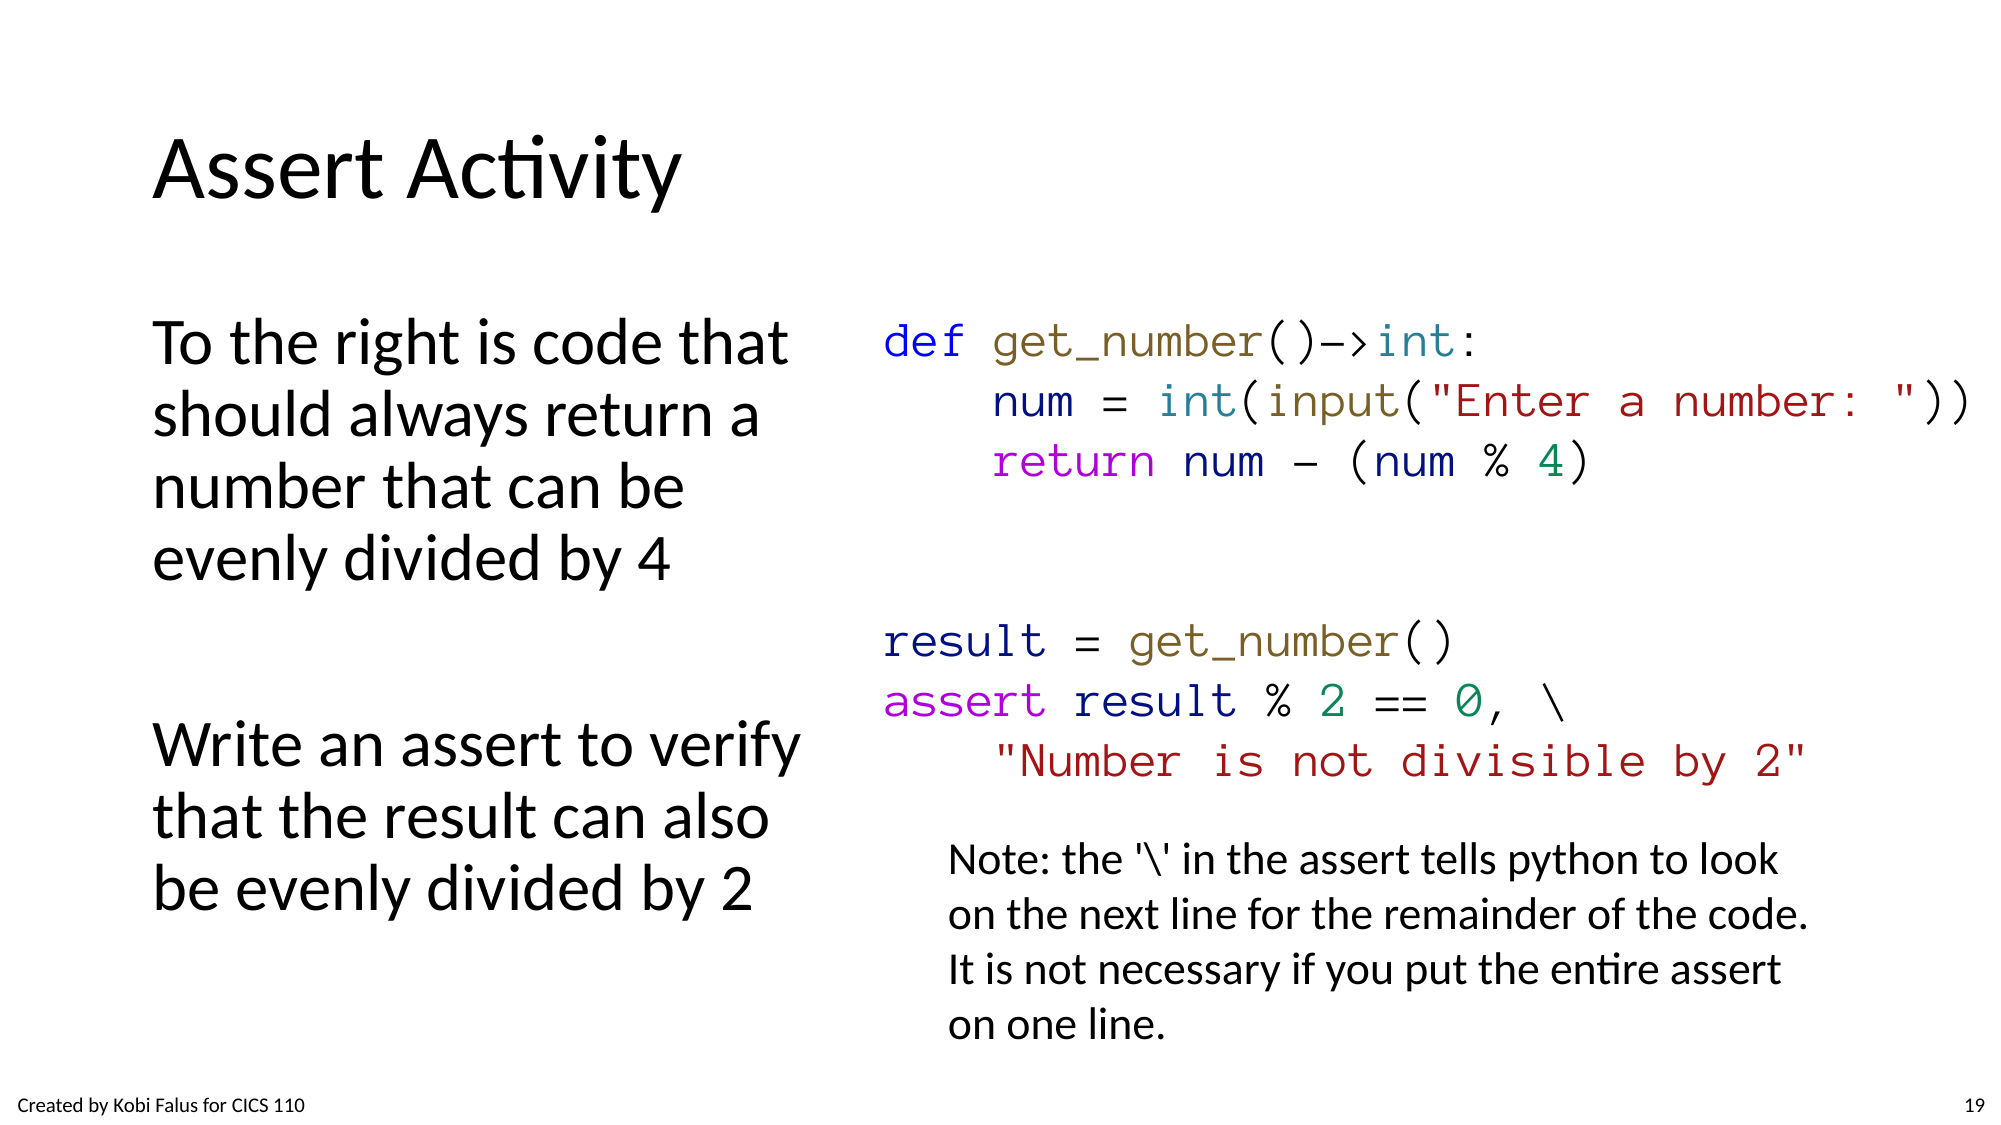

# Assert Activity
To the right is code that should always return a number that can be evenly divided by 4

Write an assert to verify that the result can also be evenly divided by 2
def get_number()->int:
    num = int(input("Enter a number: "))
    return num - (num % 4)

result = get_number()
assert result % 2 == 0, \
    "Number is not divisible by 2"

Note: the '\' in the assert tells python to look
on the next line for the remainder of the code.
It is not necessary if you put the entire assert
on one line.